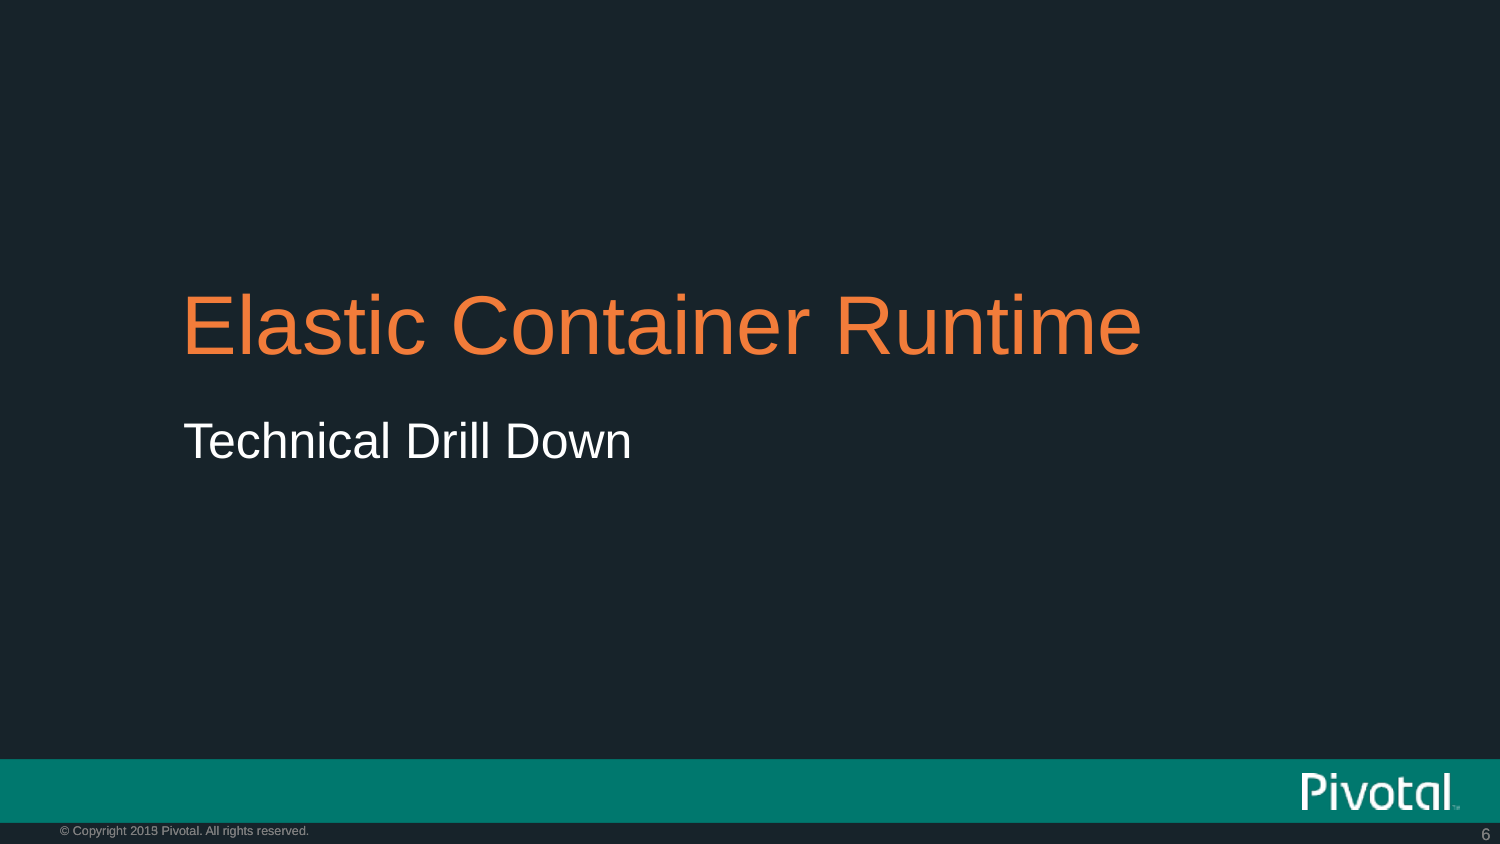

# Elastic Container Runtime
Technical Drill Down